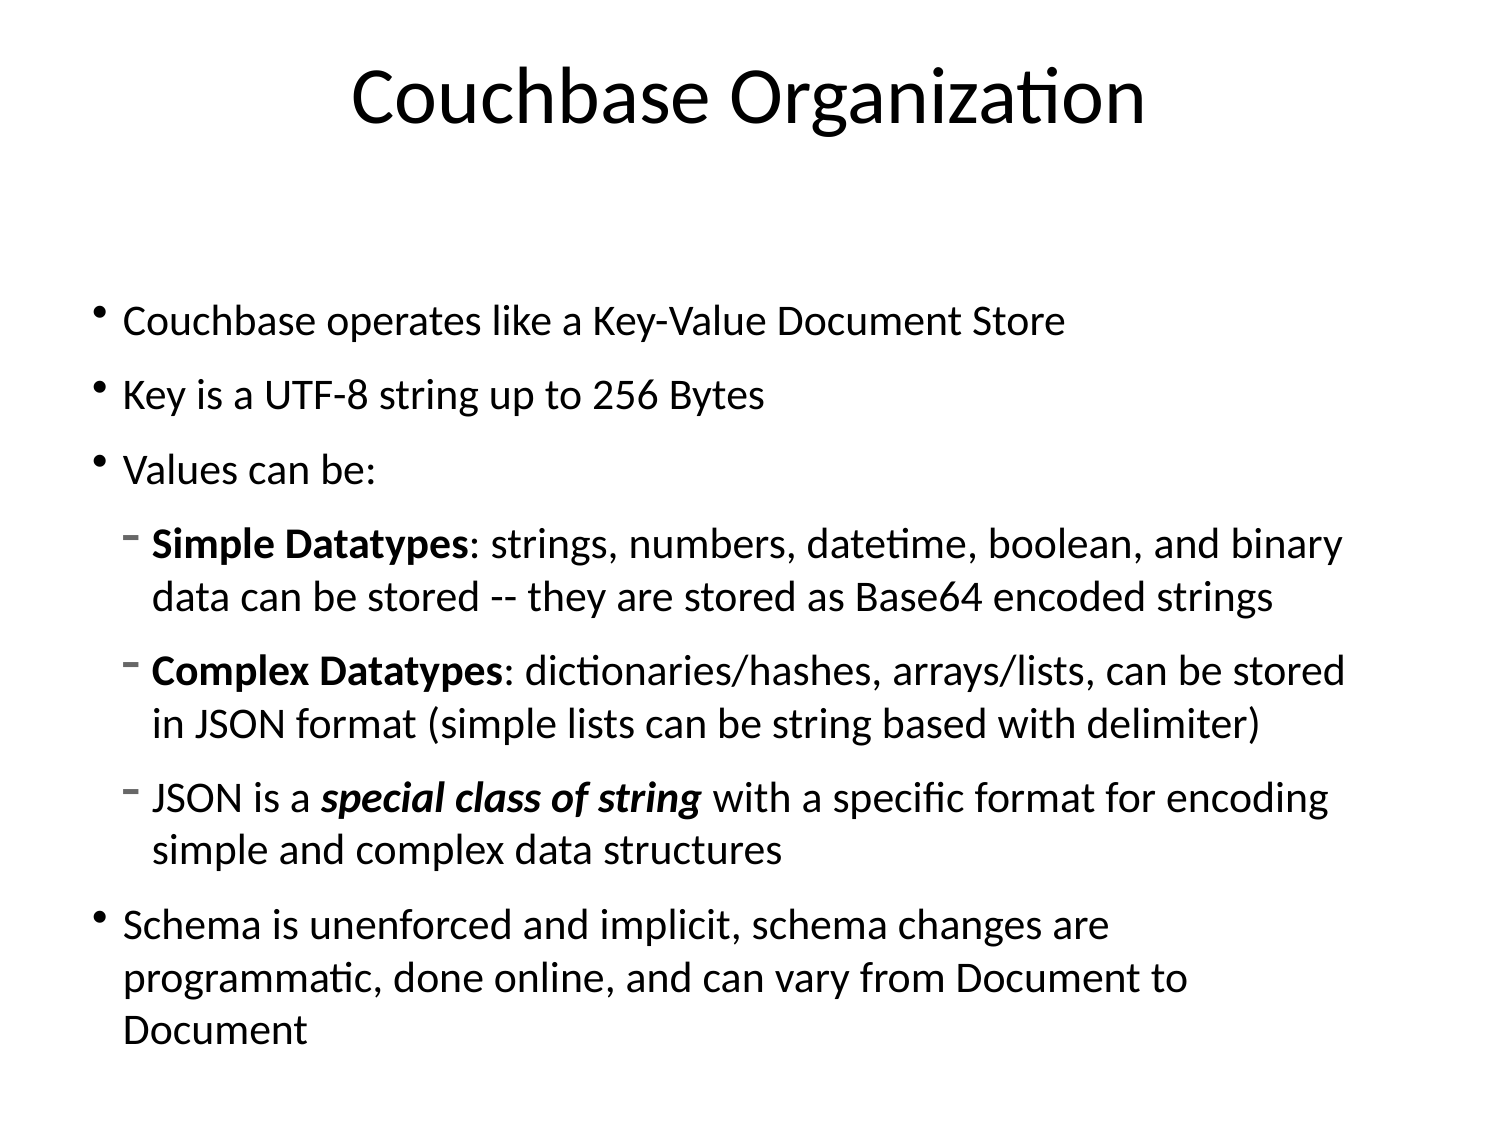

Couchbase Organization
Couchbase operates like a Key-Value Document Store
Key is a UTF-8 string up to 256 Bytes
Values can be:
Simple Datatypes: strings, numbers, datetime, boolean, and binary data can be stored -- they are stored as Base64 encoded strings
Complex Datatypes: dictionaries/hashes, arrays/lists, can be stored in JSON format (simple lists can be string based with delimiter)
JSON is a special class of string with a specific format for encoding simple and complex data structures
Schema is unenforced and implicit, schema changes are programmatic, done online, and can vary from Document to Document